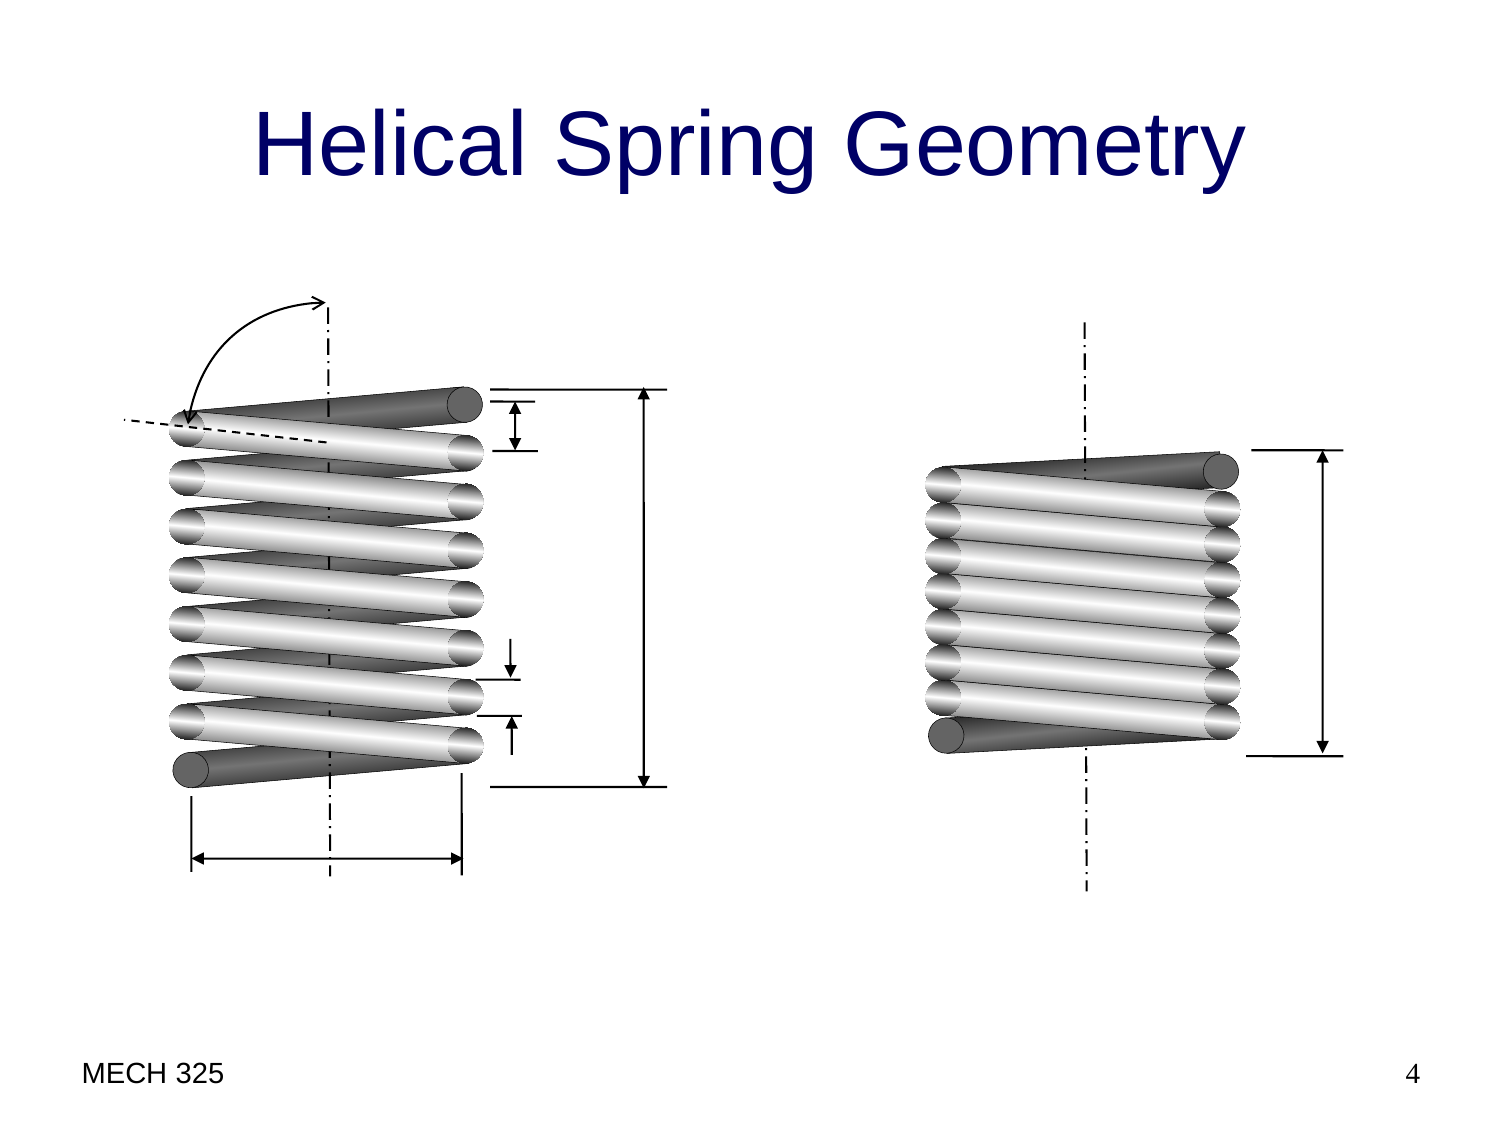

# Helical Spring Geometry

MECH 325
4